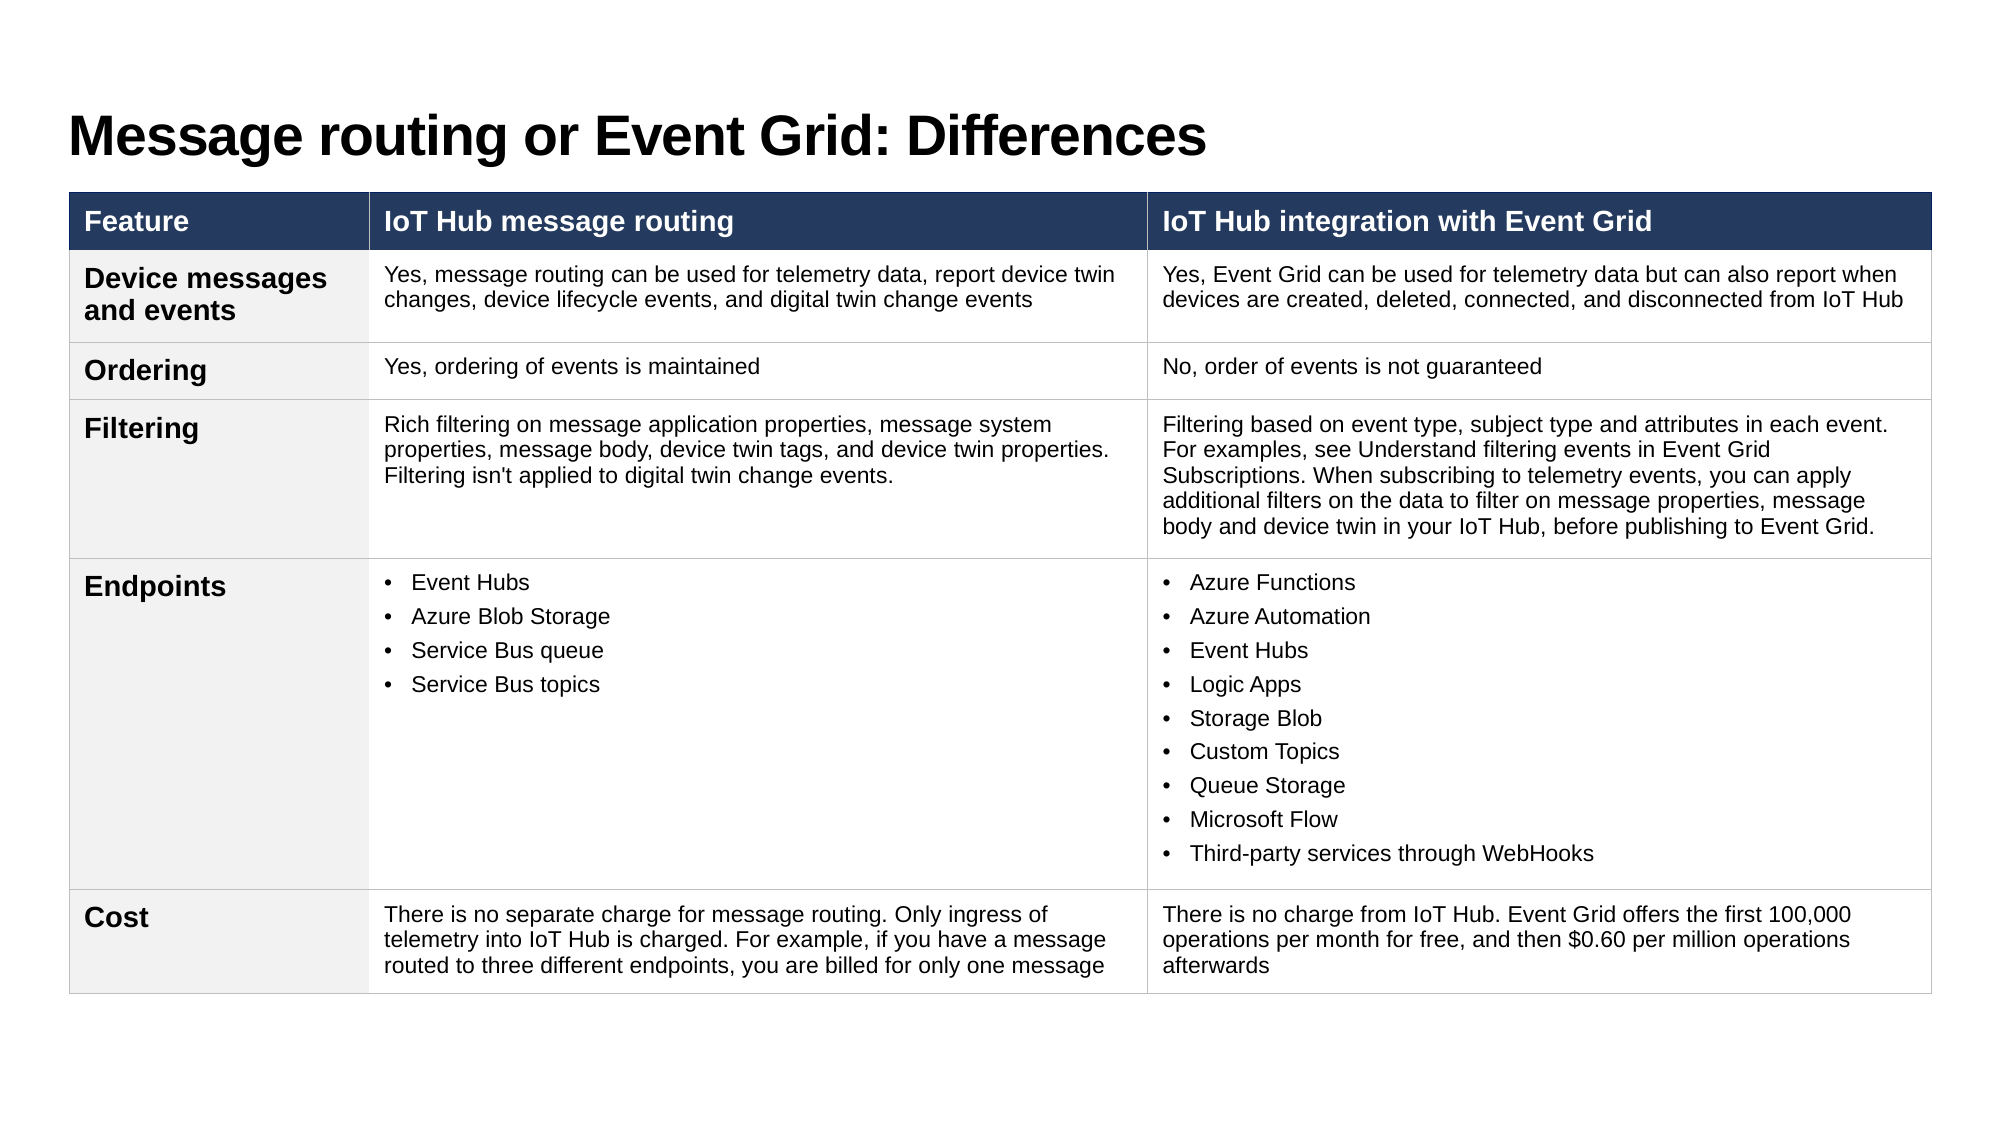

# Message routing or Event Grid: Differences
| Feature | IoT Hub message routing | IoT Hub integration with Event Grid |
| --- | --- | --- |
| Device messages and events | Yes, message routing can be used for telemetry data, report device twin changes, device lifecycle events, and digital twin change events | Yes, Event Grid can be used for telemetry data but can also report when devices are created, deleted, connected, and disconnected from IoT Hub |
| Ordering | Yes, ordering of events is maintained | No, order of events is not guaranteed |
| Filtering | Rich filtering on message application properties, message system properties, message body, device twin tags, and device twin properties. Filtering isn't applied to digital twin change events. | Filtering based on event type, subject type and attributes in each event. For examples, see Understand filtering events in Event Grid Subscriptions. When subscribing to telemetry events, you can apply additional filters on the data to filter on message properties, message body and device twin in your IoT Hub, before publishing to Event Grid. |
| Endpoints | Event Hubs Azure Blob Storage Service Bus queue Service Bus topics | Azure Functions Azure Automation Event Hubs Logic Apps Storage Blob Custom Topics Queue Storage Microsoft Flow Third-party services through WebHooks |
| Cost | There is no separate charge for message routing. Only ingress of telemetry into IoT Hub is charged. For example, if you have a message routed to three different endpoints, you are billed for only one message | There is no charge from IoT Hub. Event Grid offers the first 100,000 operations per month for free, and then $0.60 per million operations afterwards |